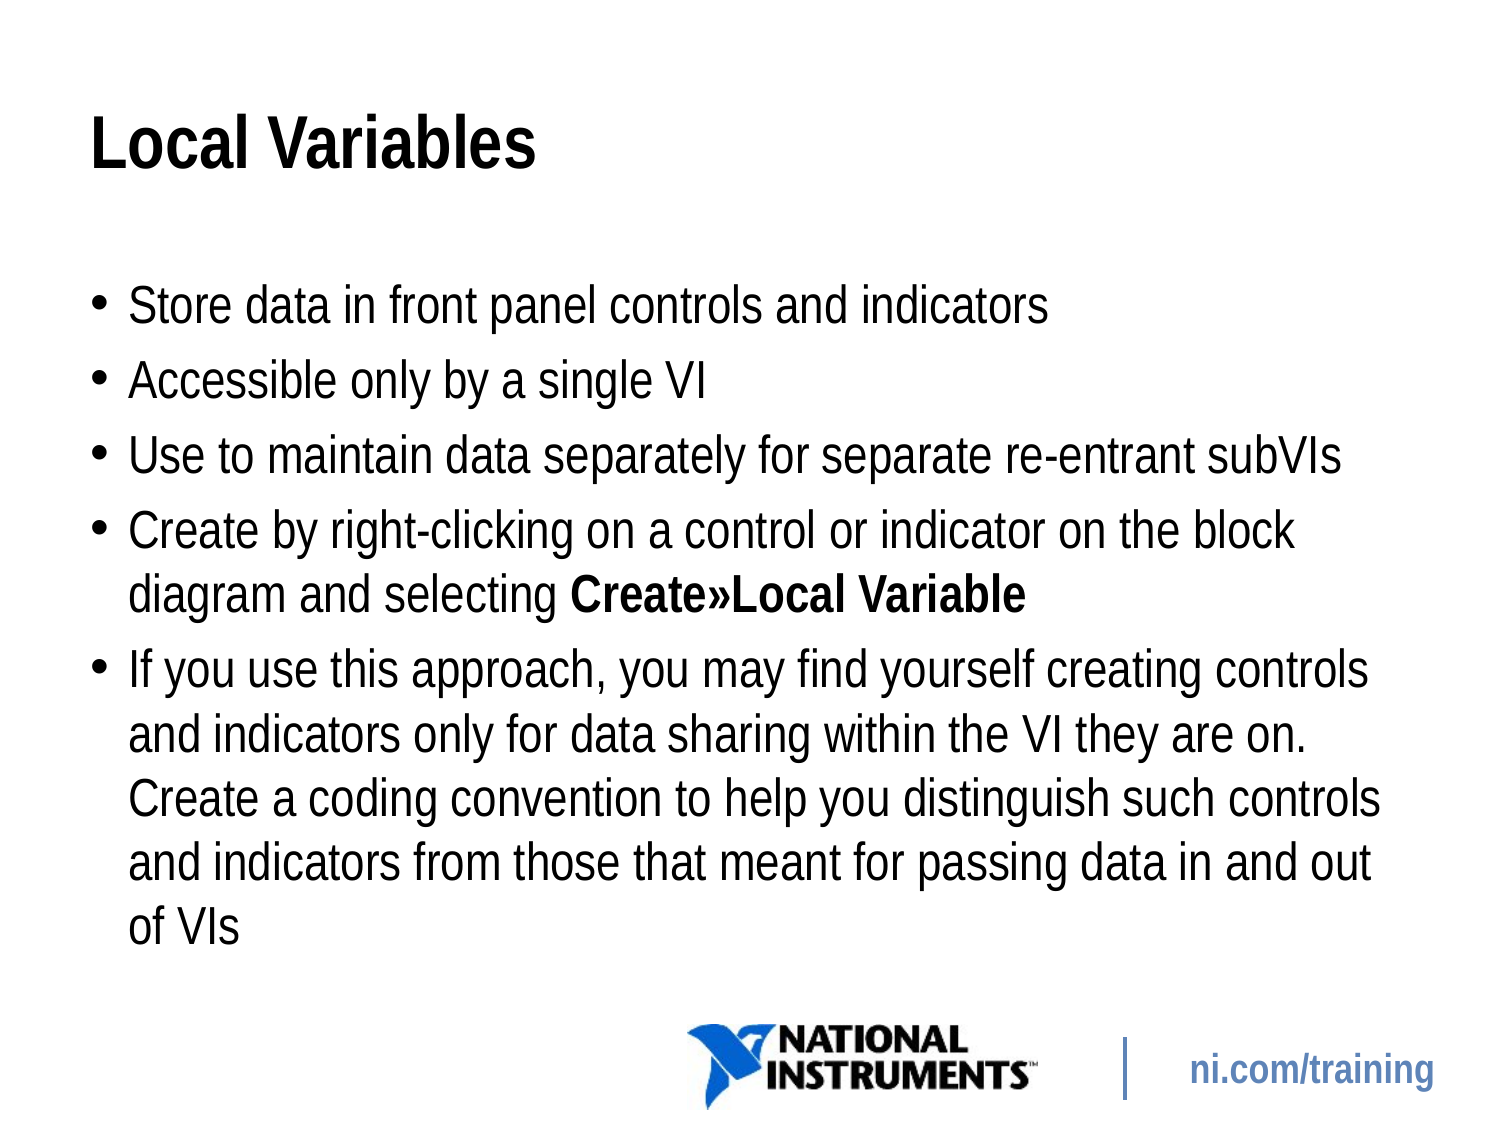

# Local Variables
Store data in front panel controls and indicators
Accessible only by a single VI
Use to maintain data separately for separate re-entrant subVIs
Create by right-clicking on a control or indicator on the block diagram and selecting Create»Local Variable
If you use this approach, you may find yourself creating controls and indicators only for data sharing within the VI they are on.  Create a coding convention to help you distinguish such controls and indicators from those that meant for passing data in and out of VIs